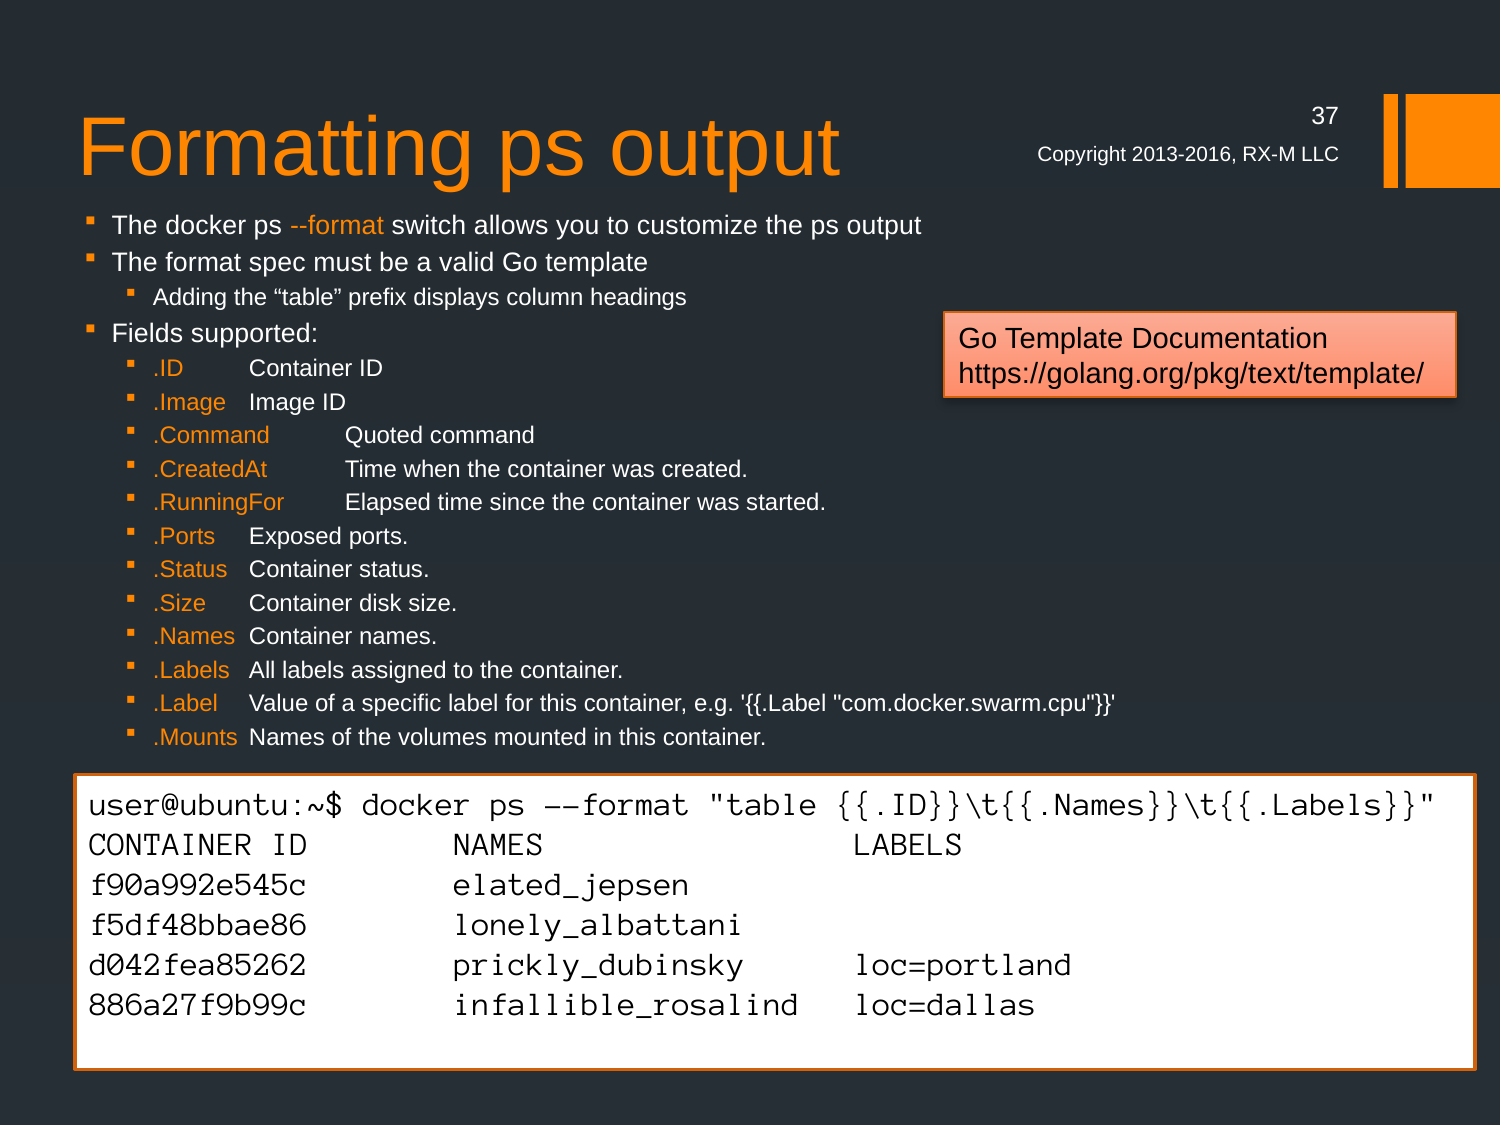

# Formatting ps output
37
Copyright 2013-2016, RX-M LLC
The docker ps --format switch allows you to customize the ps output
The format spec must be a valid Go template
Adding the “table” prefix displays column headings
Fields supported:
.ID		Container ID
.Image	Image ID
.Command	Quoted command
.CreatedAt	Time when the container was created.
.RunningFor	Elapsed time since the container was started.
.Ports	Exposed ports.
.Status	Container status.
.Size		Container disk size.
.Names	Container names.
.Labels	All labels assigned to the container.
.Label	Value of a specific label for this container, e.g. '{{.Label "com.docker.swarm.cpu"}}'
.Mounts	Names of the volumes mounted in this container.
Go Template Documentation
https://golang.org/pkg/text/template/
user@ubuntu:~$ docker ps --format "table {{.ID}}\t{{.Names}}\t{{.Labels}}"
CONTAINER ID        NAMES                 LABELS
f90a992e545c        elated_jepsen
f5df48bbae86        lonely_albattani
d042fea85262        prickly_dubinsky      loc=portland
886a27f9b99c        infallible_rosalind   loc=dallas